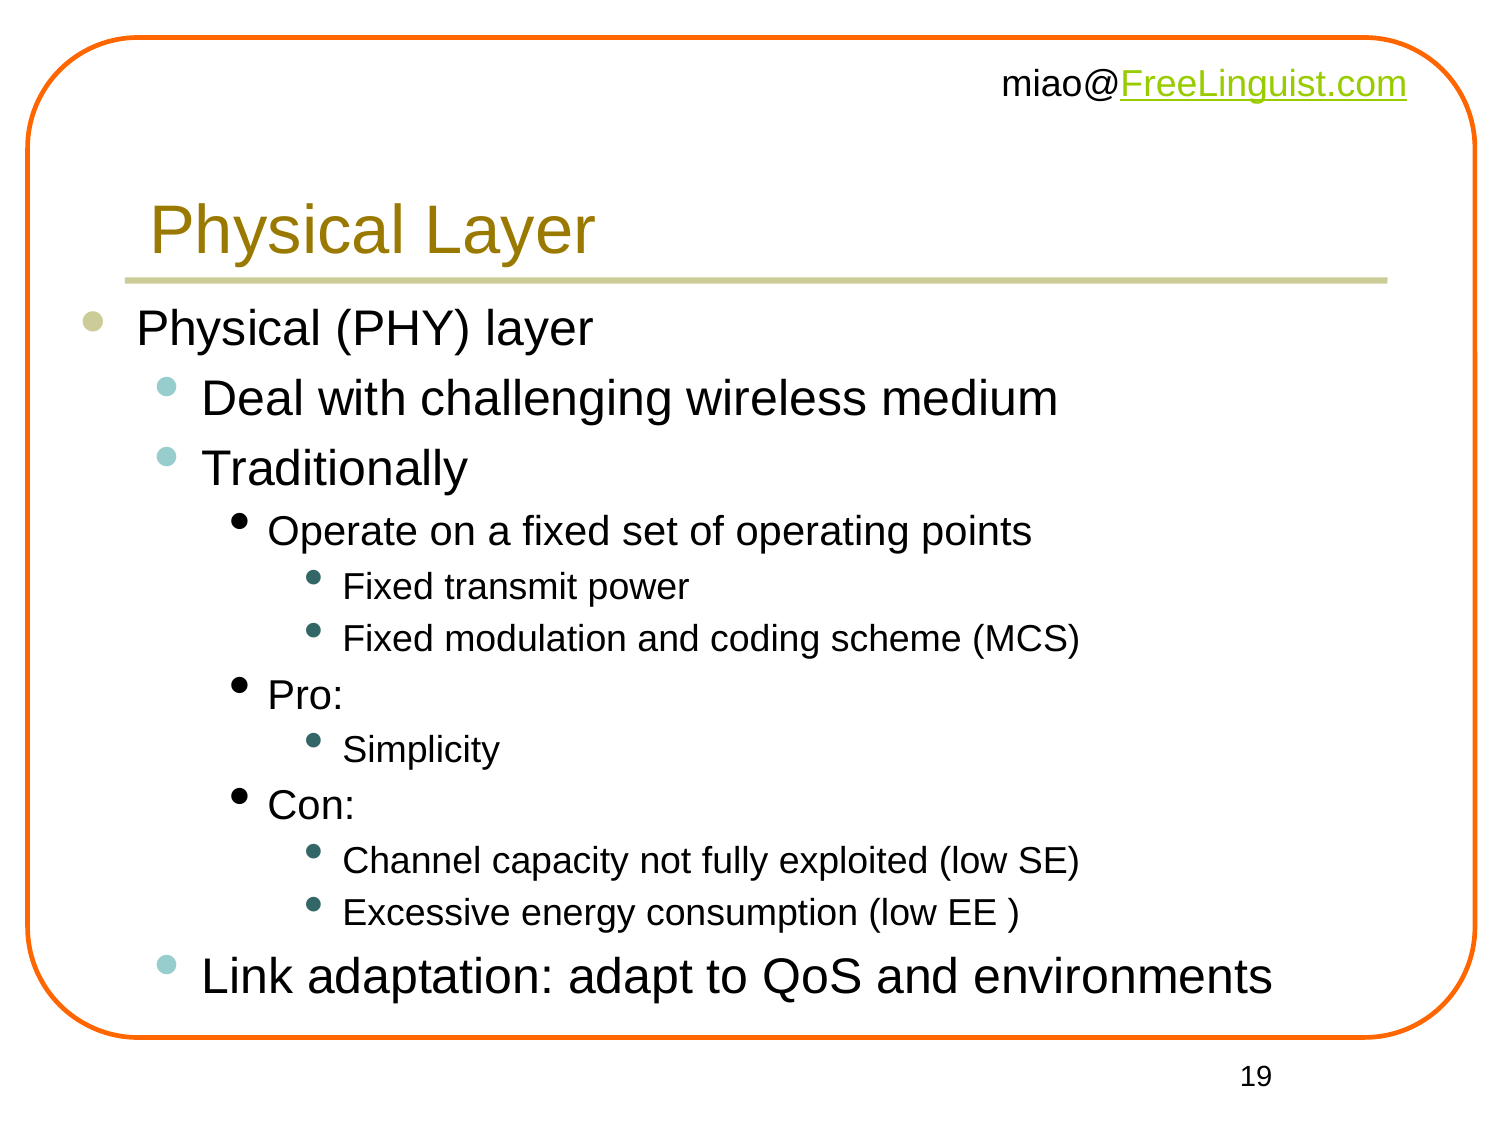

# Physical Layer
Physical (PHY) layer
Deal with challenging wireless medium
Traditionally
Operate on a fixed set of operating points
Fixed transmit power
Fixed modulation and coding scheme (MCS)
Pro:
Simplicity
Con:
Channel capacity not fully exploited (low SE)
Excessive energy consumption (low EE )
Link adaptation: adapt to QoS and environments
19